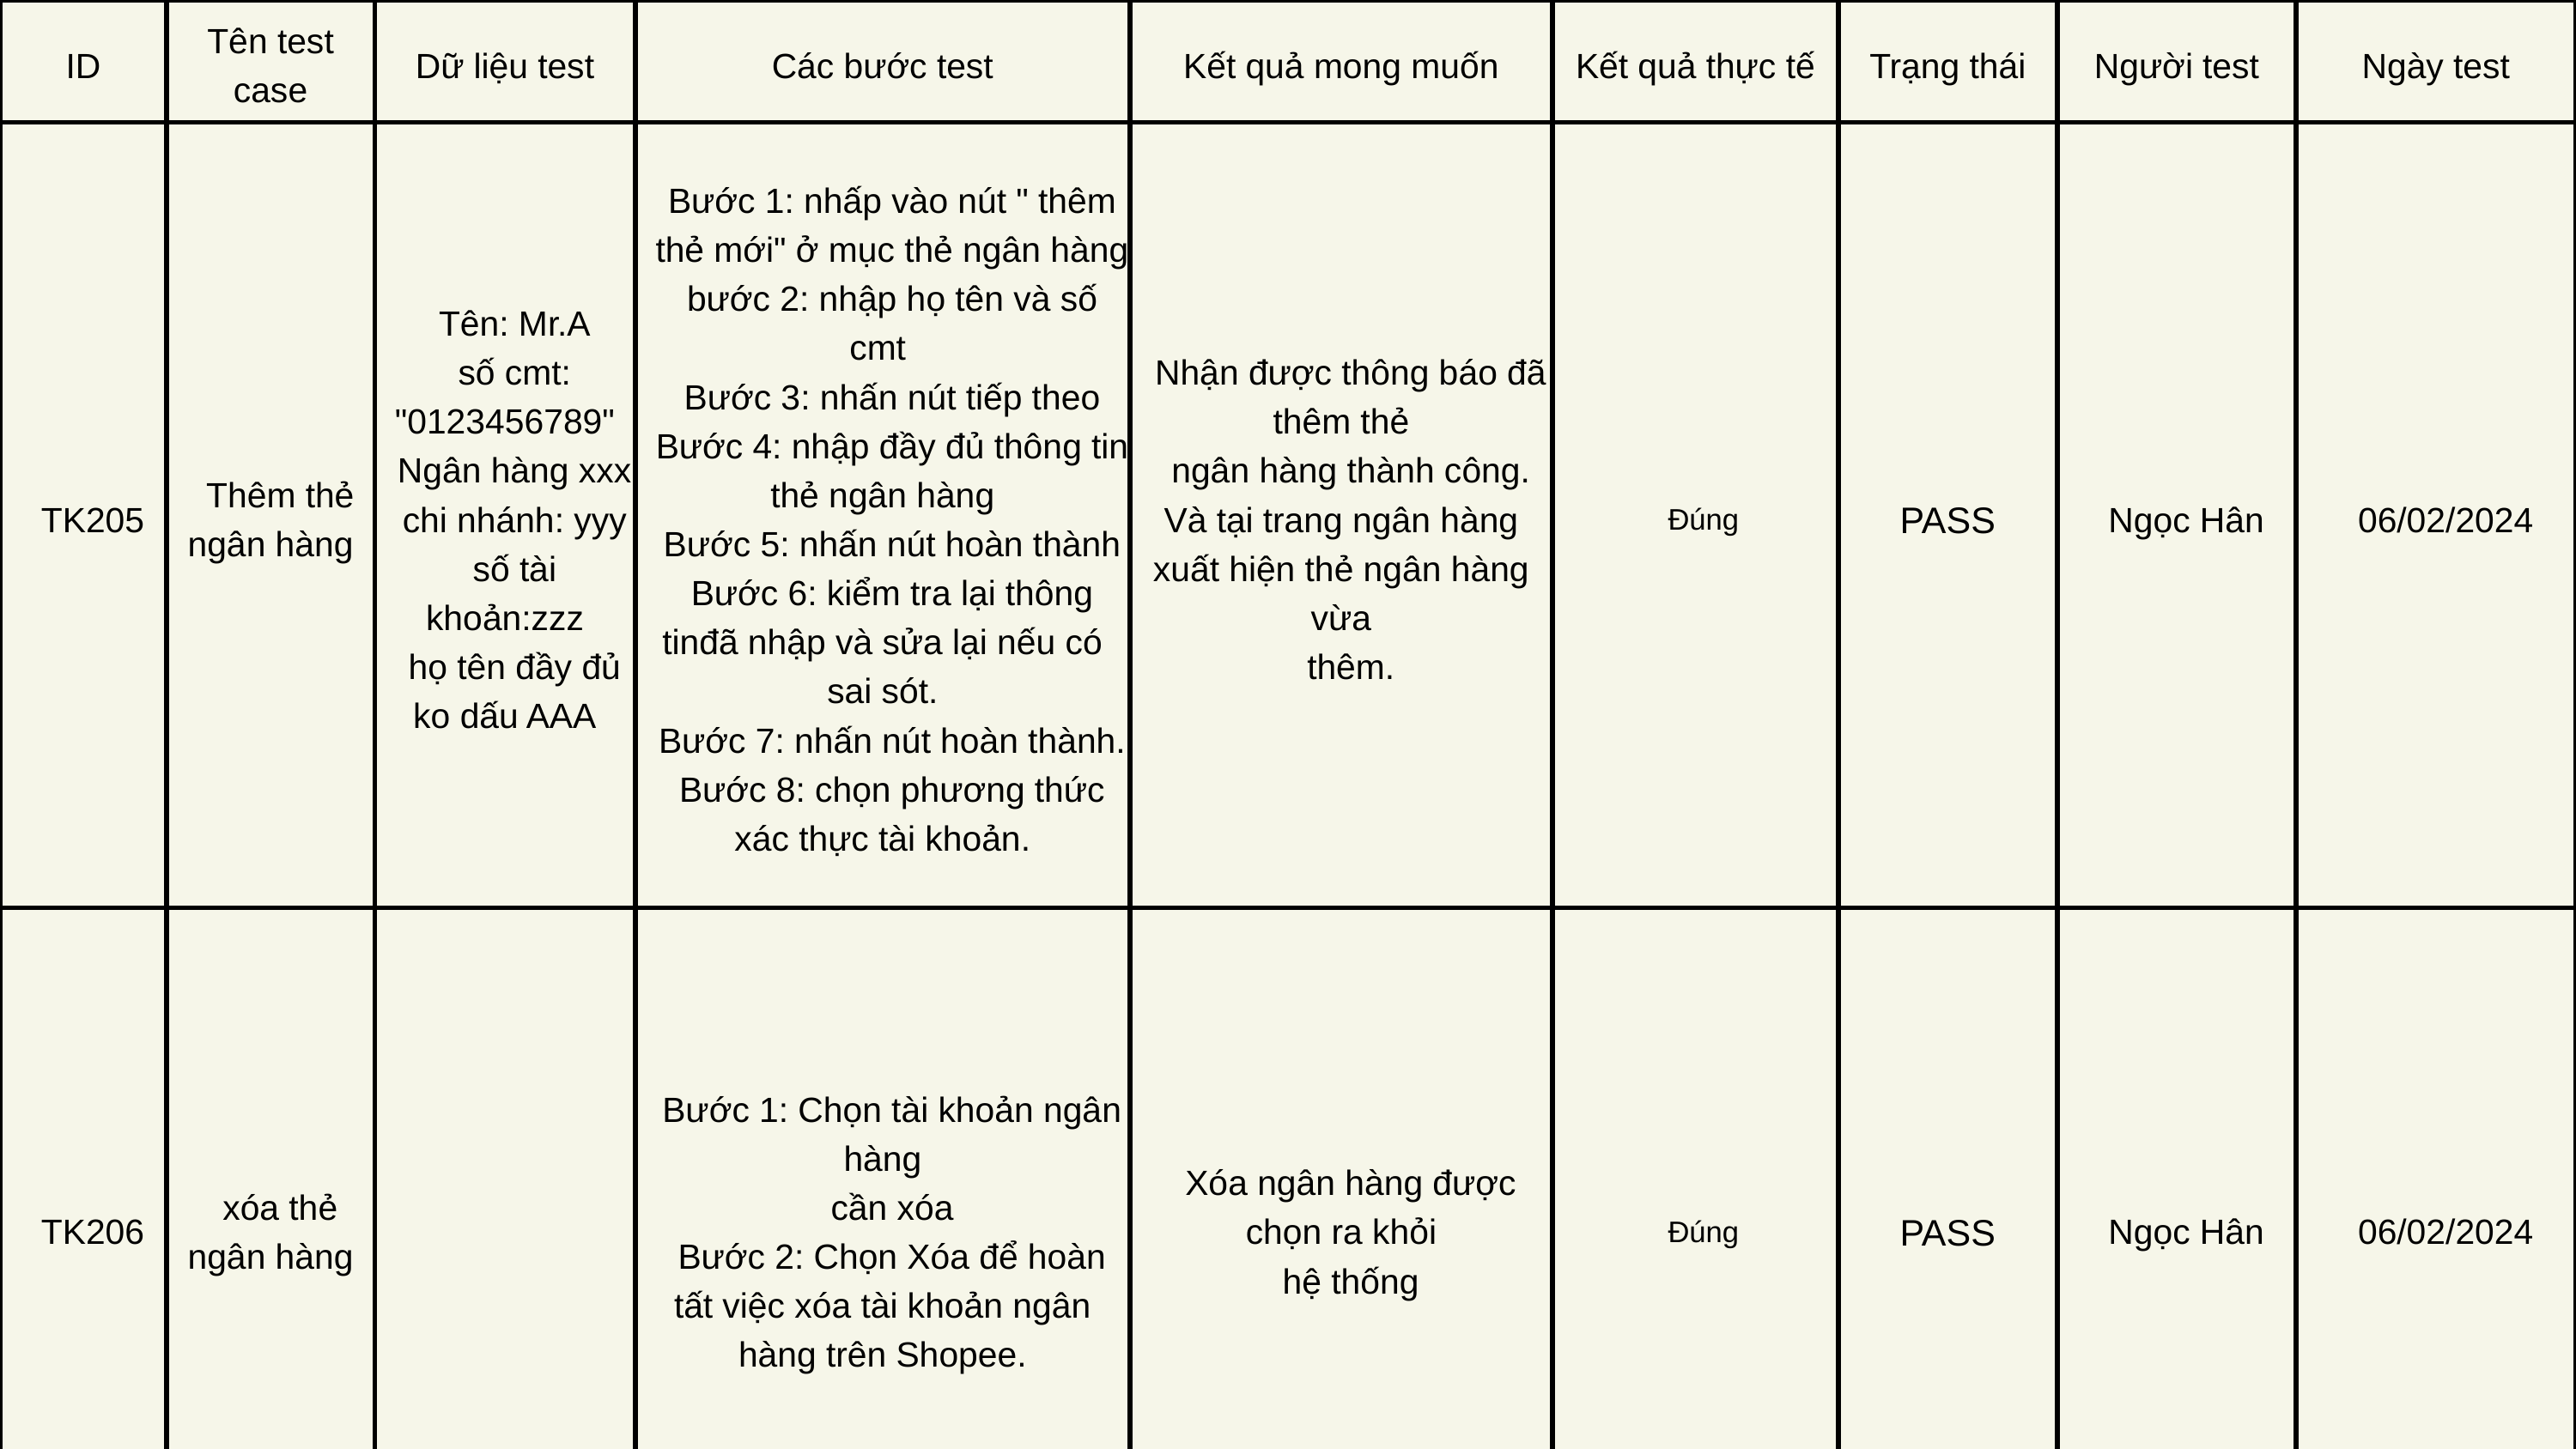

| ID | Tên test case | Dữ liệu test | Các bước test | Kết quả mong muốn | Kết quả thực tế | Trạng thái | Người test | Ngày test |
| --- | --- | --- | --- | --- | --- | --- | --- | --- |
| TK205 | Thêm thẻ ngân hàng | Tên: Mr.A số cmt: "0123456789" Ngân hàng xxx chi nhánh: yyy số tài khoản:zzz họ tên đầy đủ ko dấu AAA | Bước 1: nhấp vào nút " thêm thẻ mới" ở mục thẻ ngân hàng bước 2: nhập họ tên và số cmt Bước 3: nhấn nút tiếp theo Bước 4: nhập đầy đủ thông tin thẻ ngân hàng Bước 5: nhấn nút hoàn thành Bước 6: kiểm tra lại thông tinđã nhập và sửa lại nếu có sai sót. Bước 7: nhấn nút hoàn thành. Bước 8: chọn phương thức xác thực tài khoản. | Nhận được thông báo đã thêm thẻ ngân hàng thành công. Và tại trang ngân hàng xuất hiện thẻ ngân hàng vừa thêm. | Đúng | PASS | Ngọc Hân | 06/02/2024 |
| TK206 | xóa thẻ ngân hàng |  | Bước 1: Chọn tài khoản ngân hàng cần xóa Bước 2: Chọn Xóa để hoàn tất việc xóa tài khoản ngân hàng trên Shopee. | Xóa ngân hàng được chọn ra khỏi hệ thống | Đúng | PASS | Ngọc Hân | 06/02/2024 |